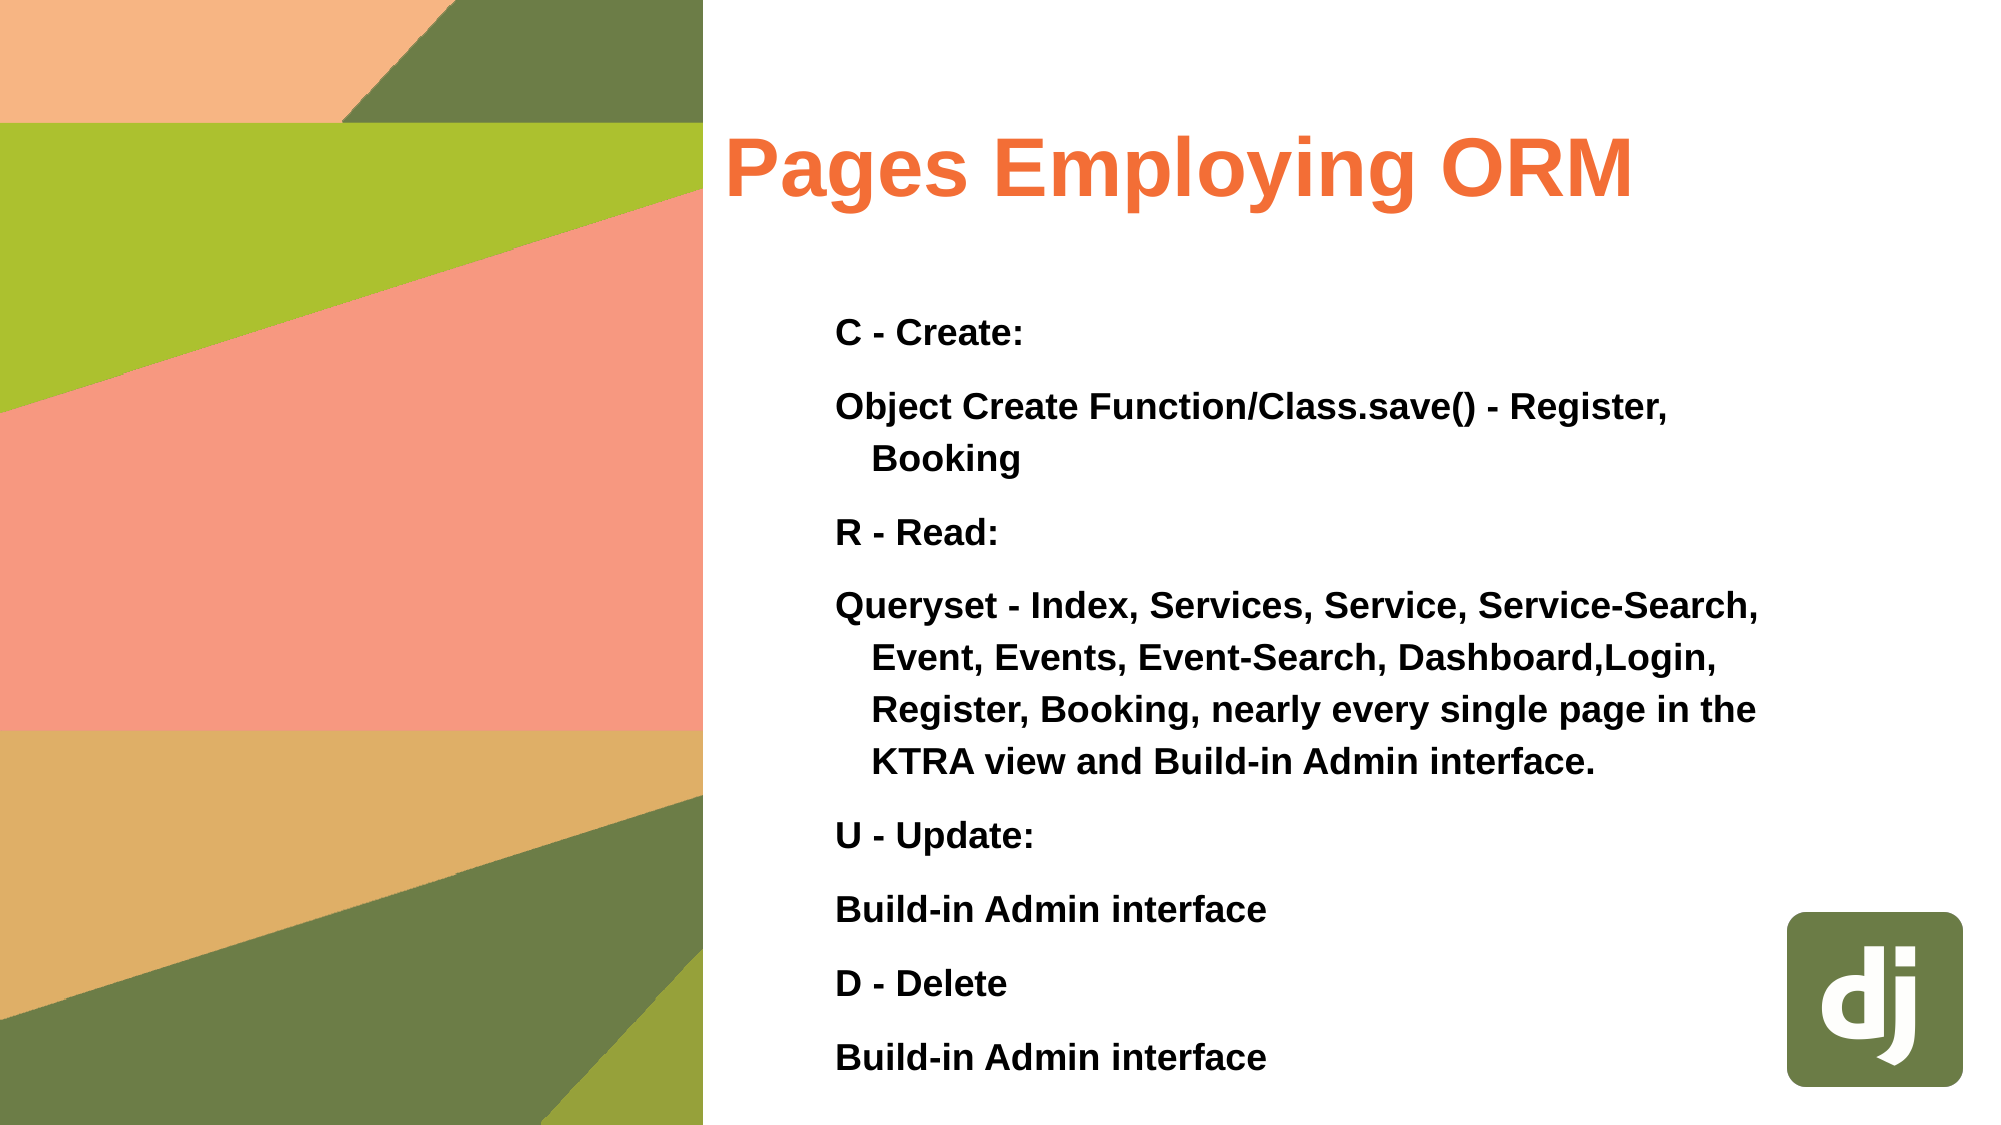

# Pages Employing ORM
C - Create:
Object Create Function/Class.save() - Register, Booking
R - Read:
Queryset - Index, Services, Service, Service-Search, Event, Events, Event-Search, Dashboard,Login, Register, Booking, nearly every single page in the KTRA view and Build-in Admin interface.
U - Update:
Build-in Admin interface
D - Delete
Build-in Admin interface